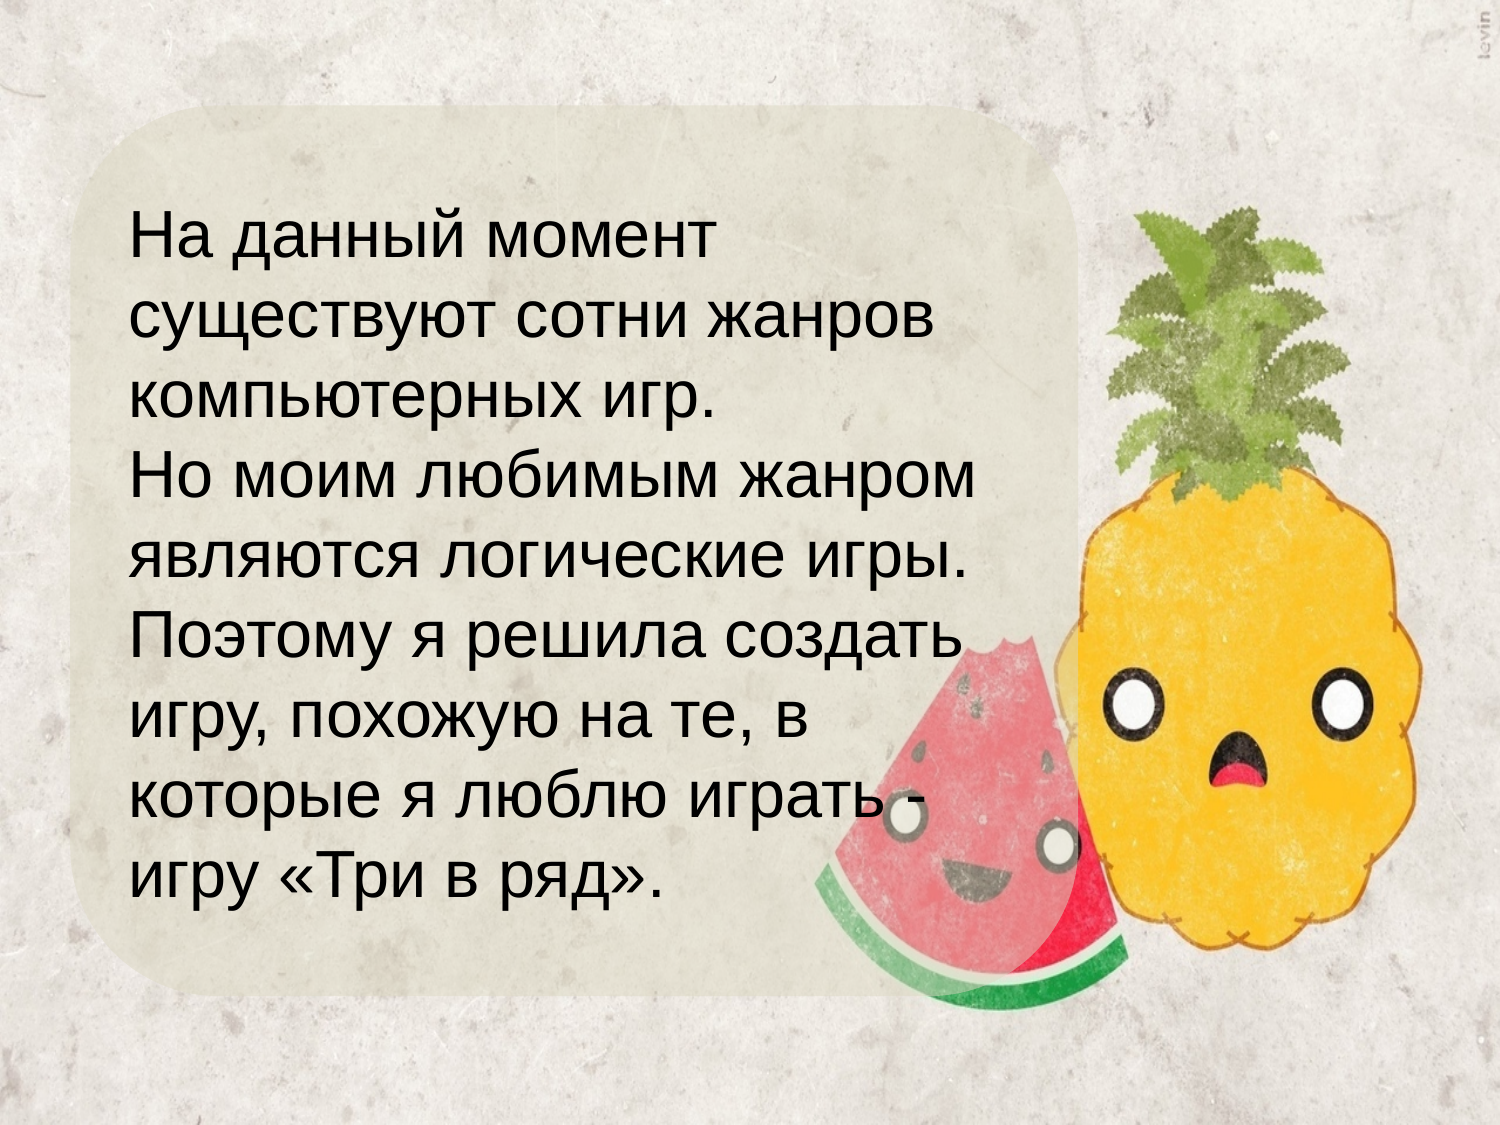

На данный момент существуют сотни жанров компьютерных игр.
Но моим любимым жанром являются логические игры.
Поэтому я решила создать игру, похожую на те, в которые я люблю играть - игру «Три в ряд».